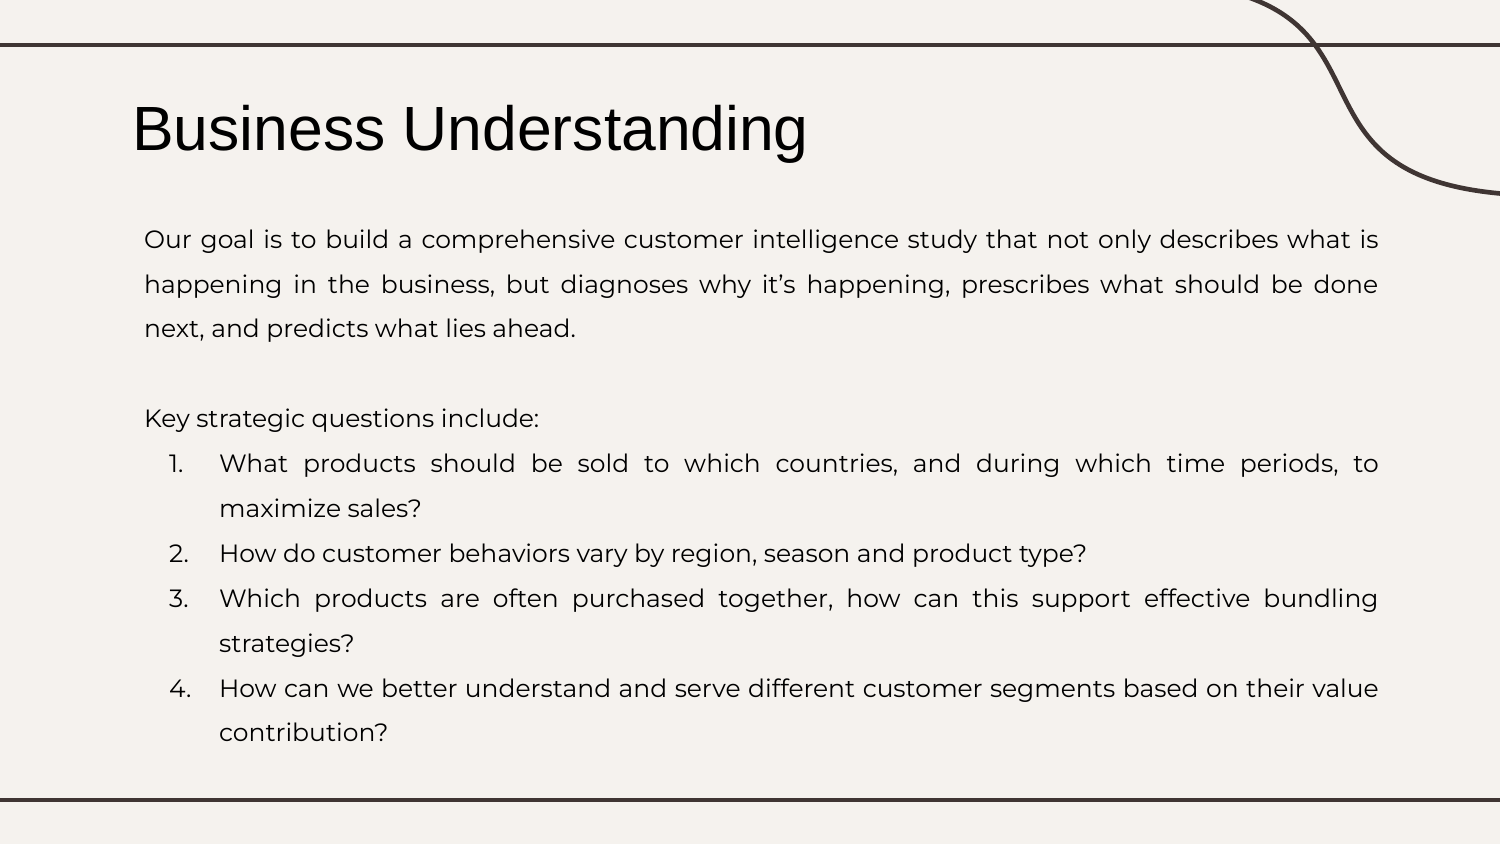

# Business Understanding
Our goal is to build a comprehensive customer intelligence study that not only describes what is happening in the business, but diagnoses why it’s happening, prescribes what should be done next, and predicts what lies ahead.

Key strategic questions include:
What products should be sold to which countries, and during which time periods, to maximize sales?
How do customer behaviors vary by region, season and product type?
Which products are often purchased together, how can this support effective bundling strategies?
How can we better understand and serve different customer segments based on their value contribution?